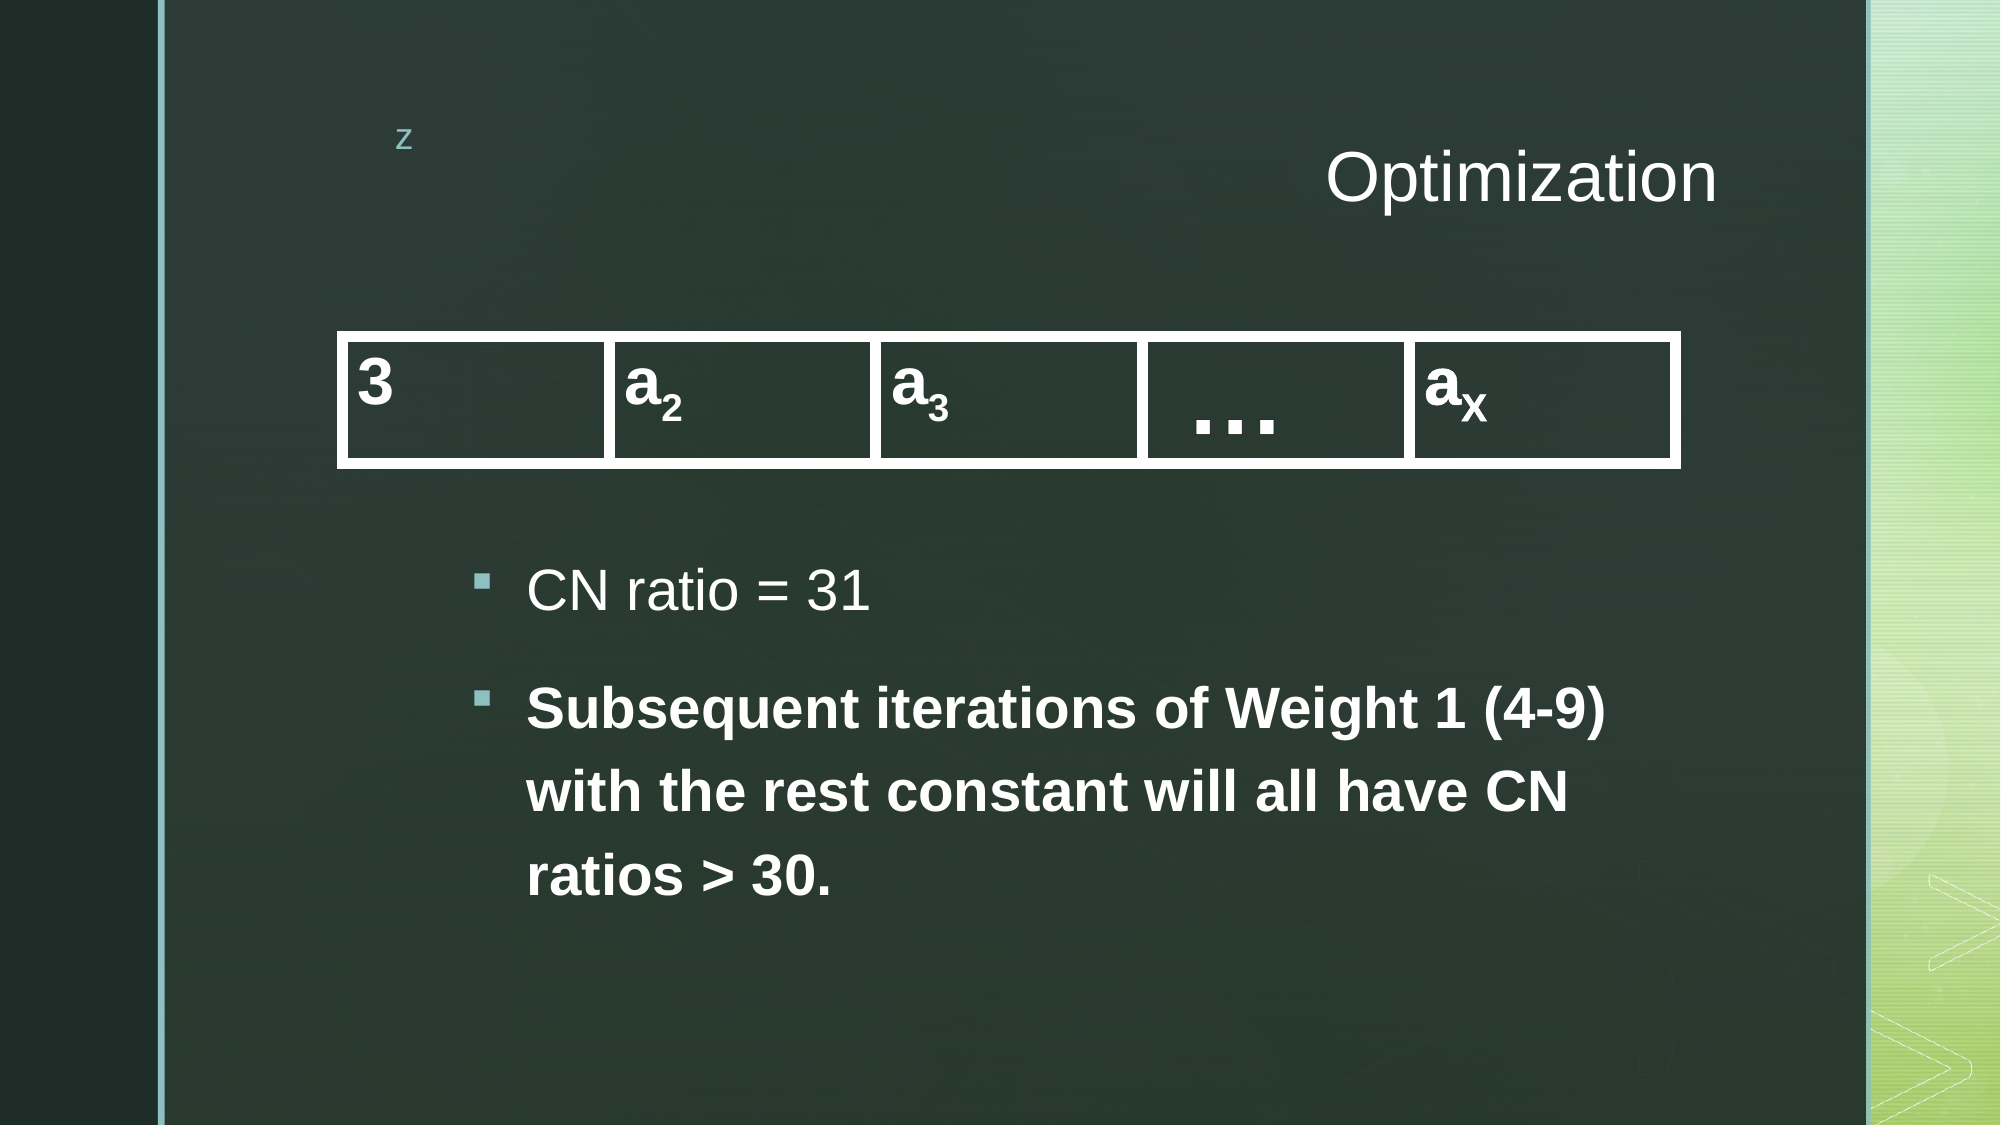

# Optimization
| 3 | a2 | a3 | … | aX |
| --- | --- | --- | --- | --- |
CN ratio = 31
Subsequent iterations of Weight 1 (4-9) with the rest constant will all have CN ratios > 30.